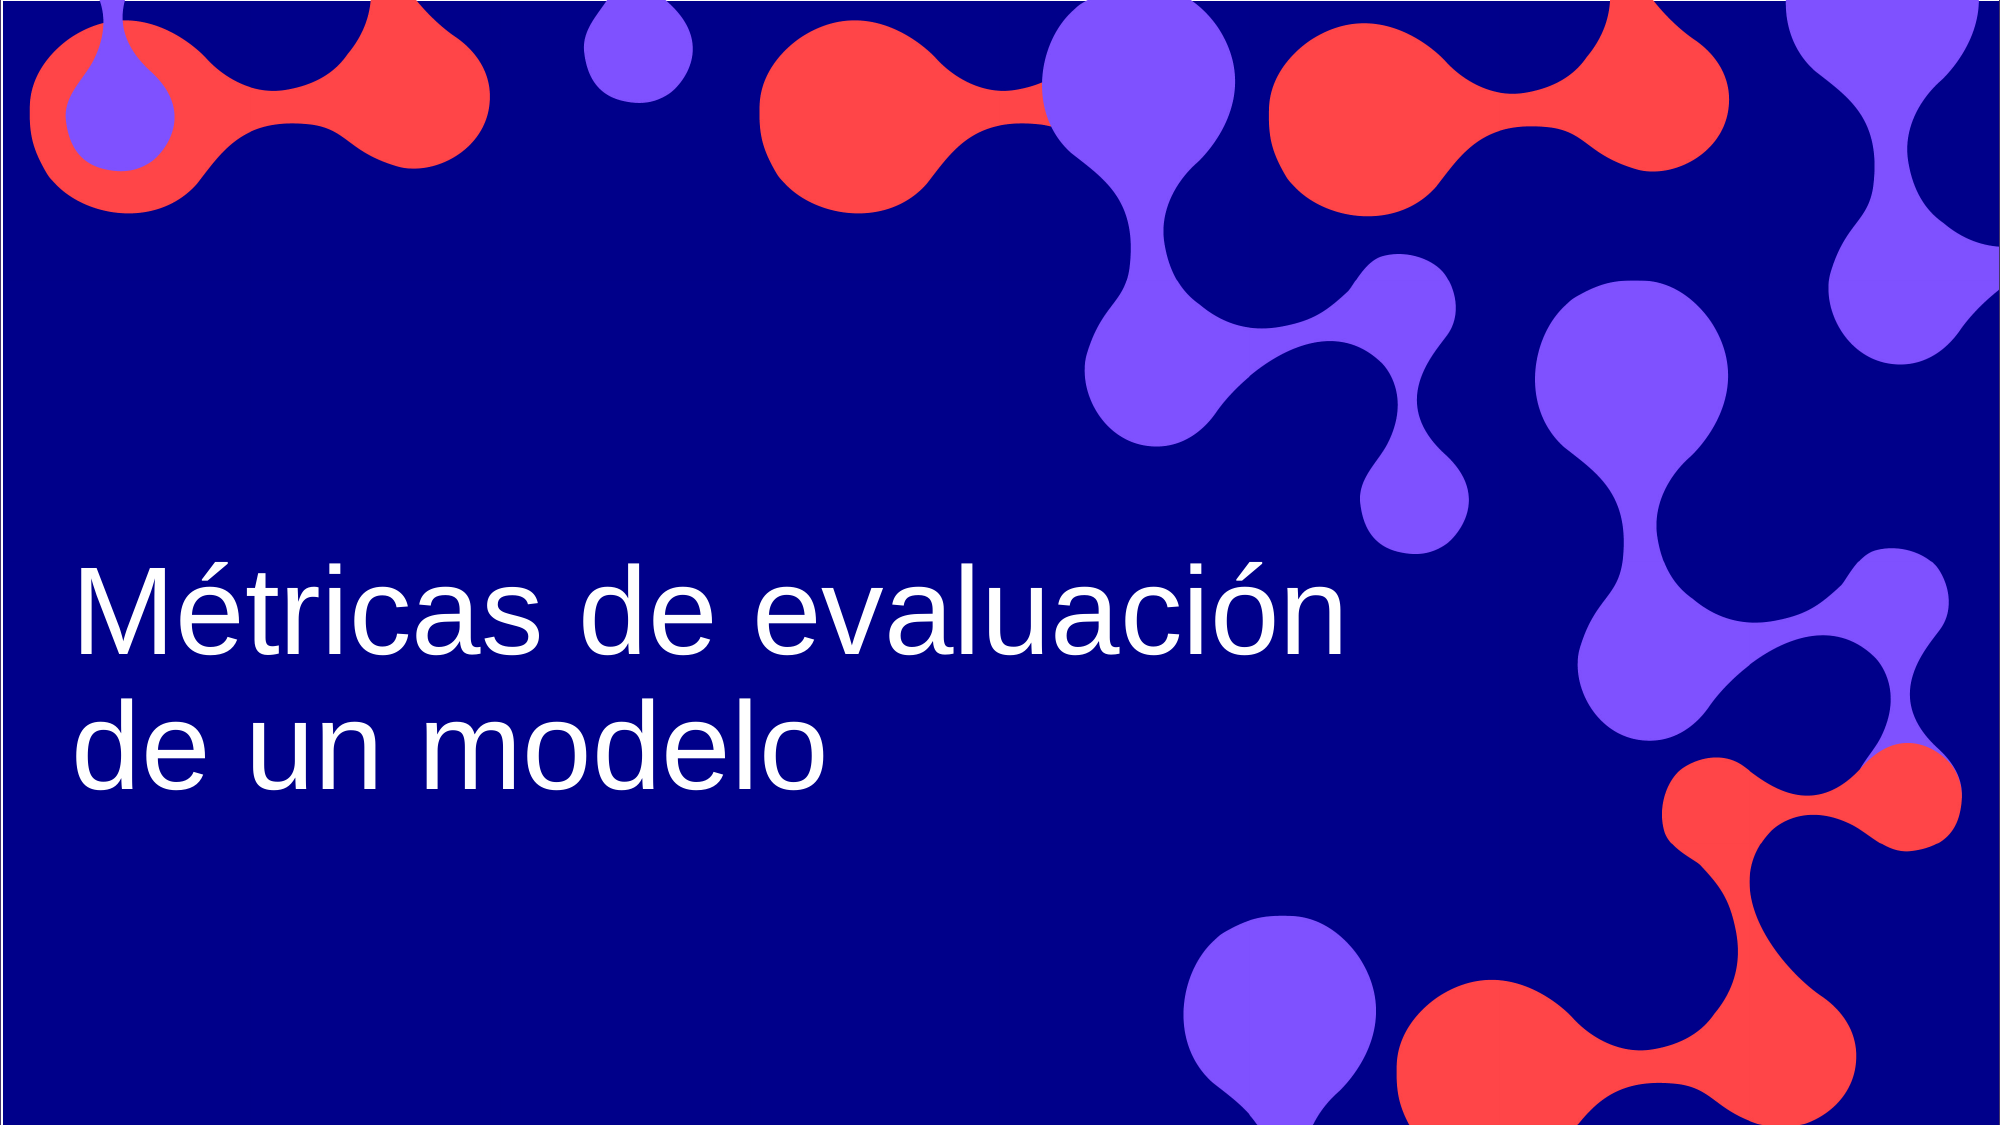

# Métricas de evaluación de un modelo